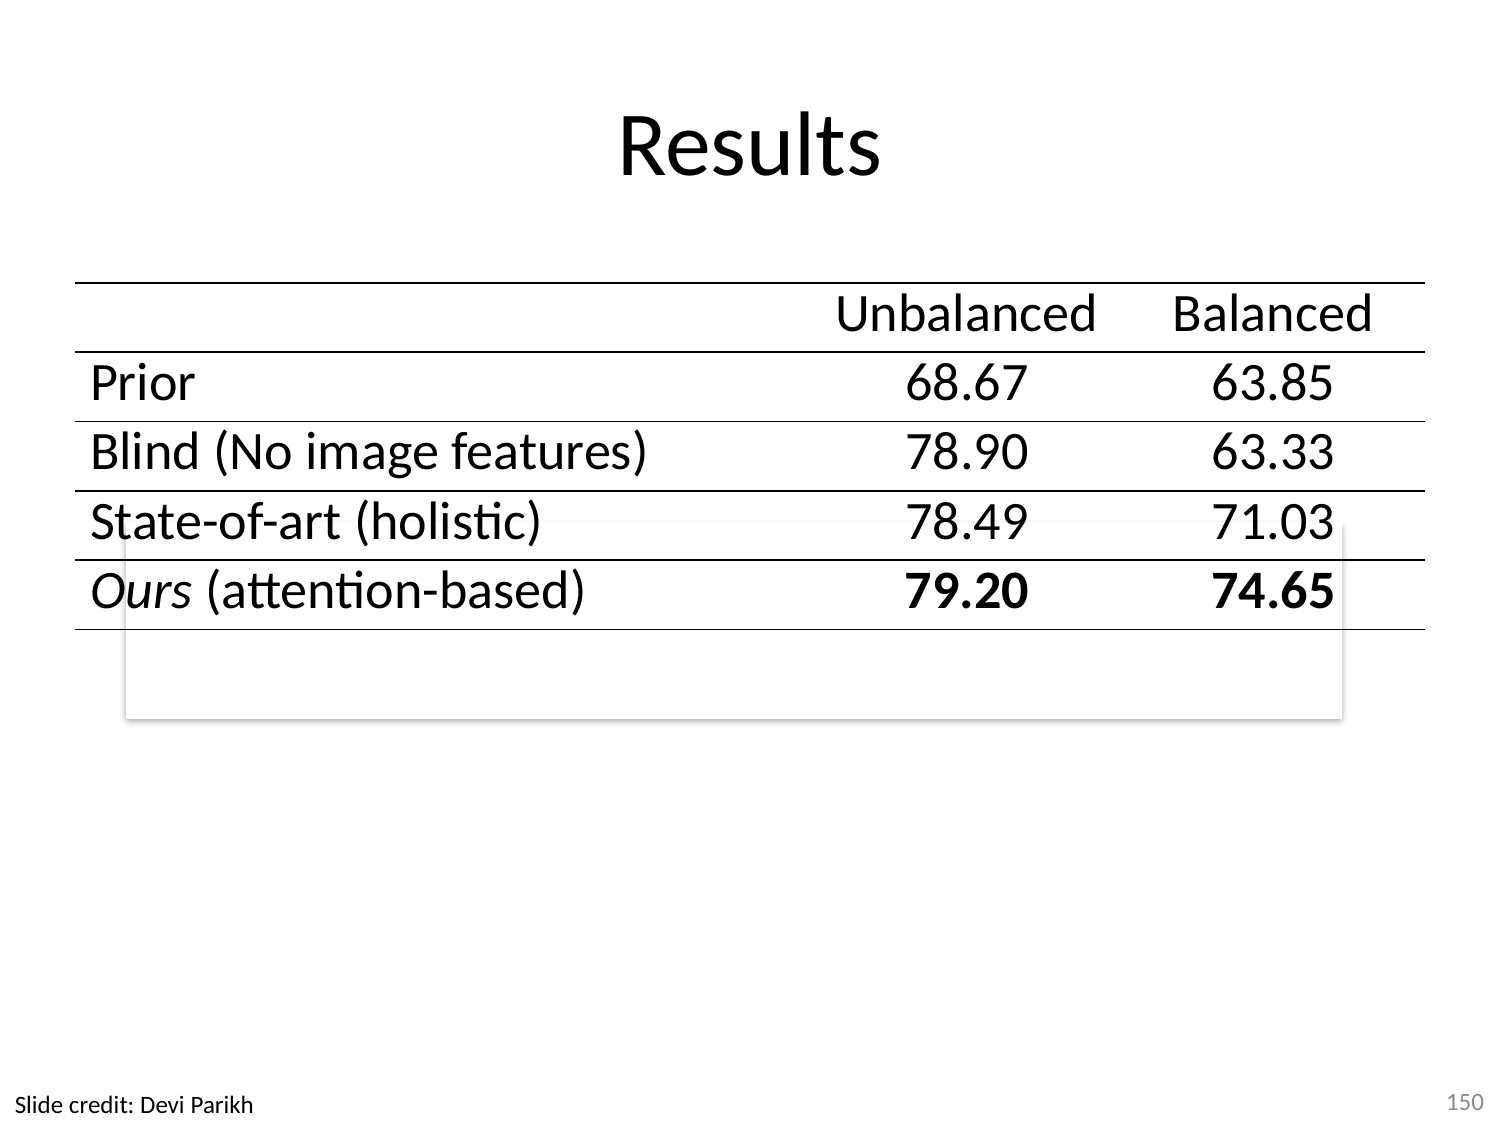

# Results
|  | Unbalanced | Balanced |
| --- | --- | --- |
| Prior | 68.67 | 63.85 |
| Blind (No image features) | 78.90 | 63.33 |
| State-of-art (holistic) | 78.49 | 71.03 |
| Ours (attention-based) | 79.20 | 74.65 |

150